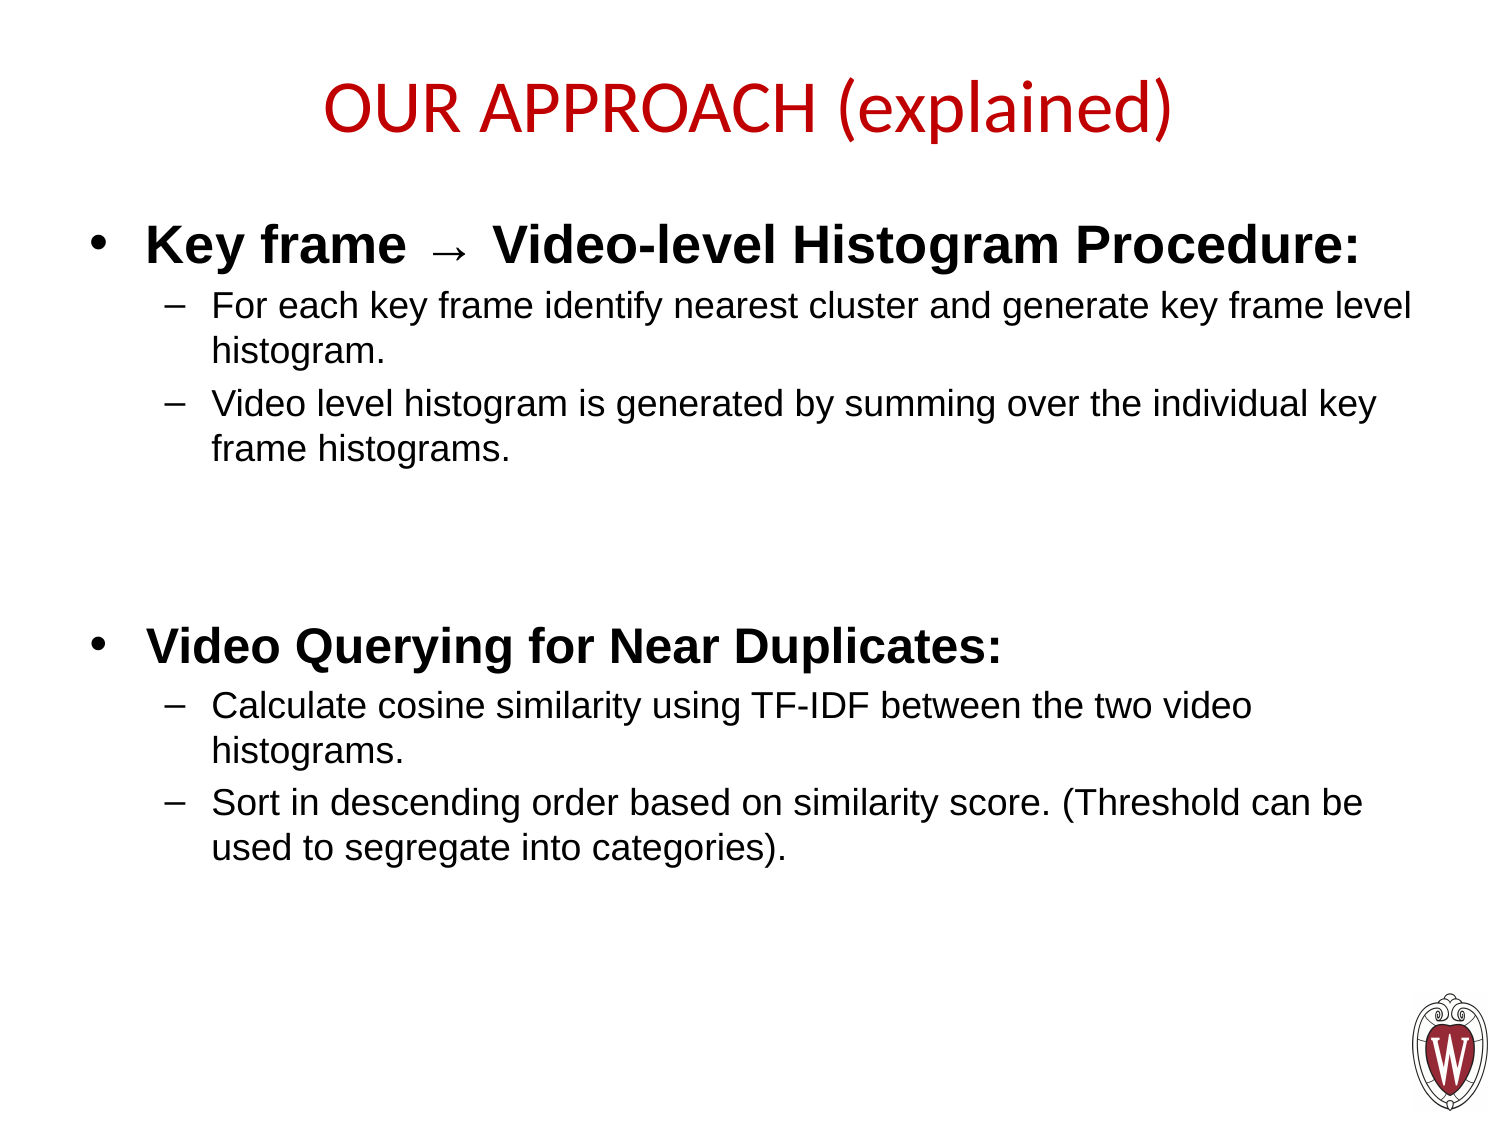

# OUR APPROACH (explained)
Key frame → Video-level Histogram Procedure:
For each key frame identify nearest cluster and generate key frame level histogram.
Video level histogram is generated by summing over the individual key frame histograms.

Video Querying for Near Duplicates:
Calculate cosine similarity using TF-IDF between the two video histograms.
Sort in descending order based on similarity score. (Threshold can be used to segregate into categories).